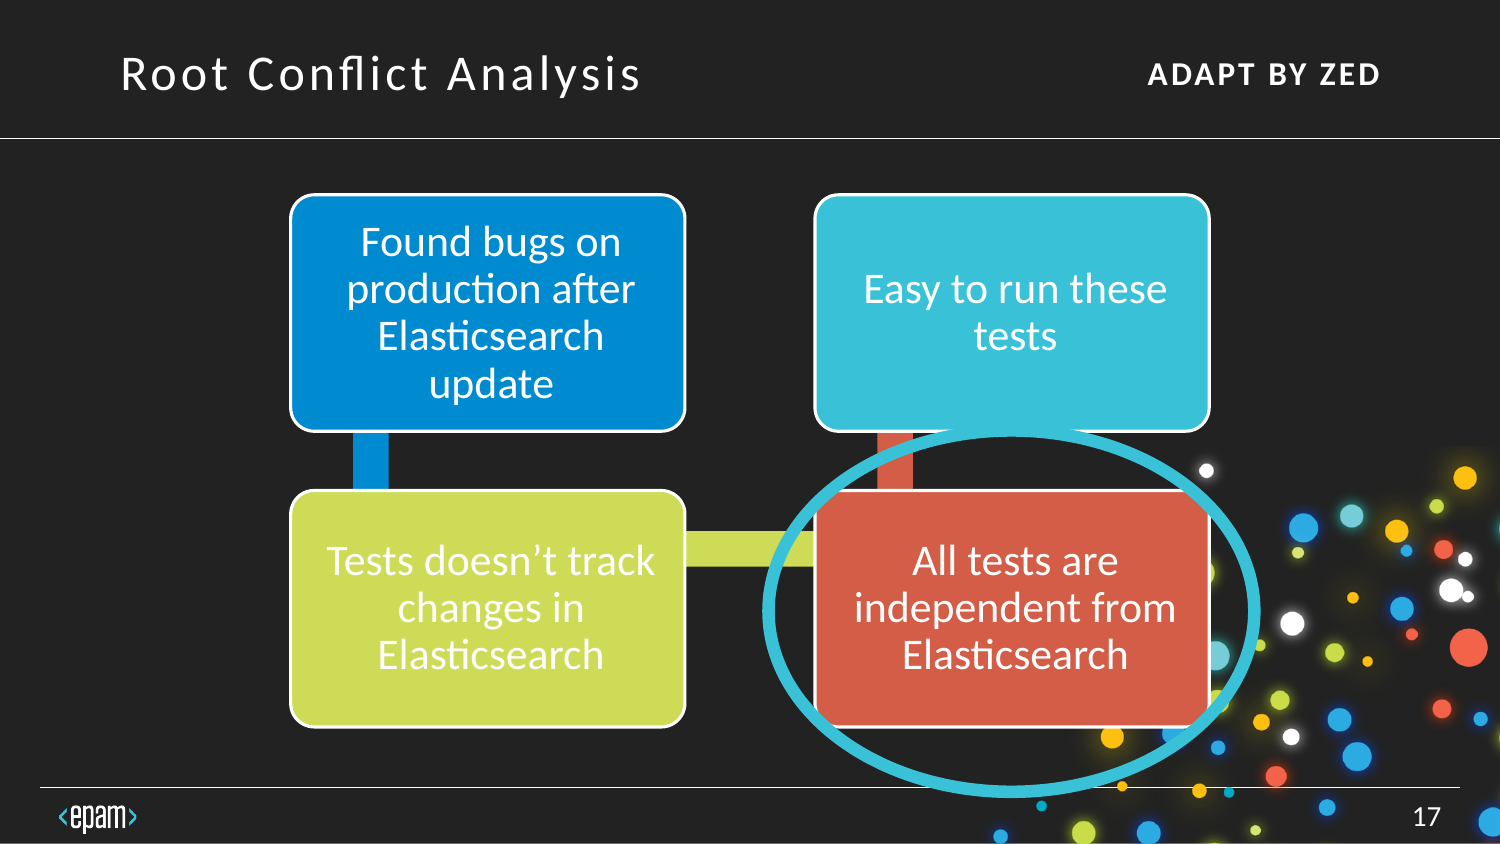

Root Conflict Analysis
Found bugs on production after Elasticsearch update
Tests doesn’t track changes in Elasticsearch
All tests are independent from Elasticsearch
Easy to run these tests

17